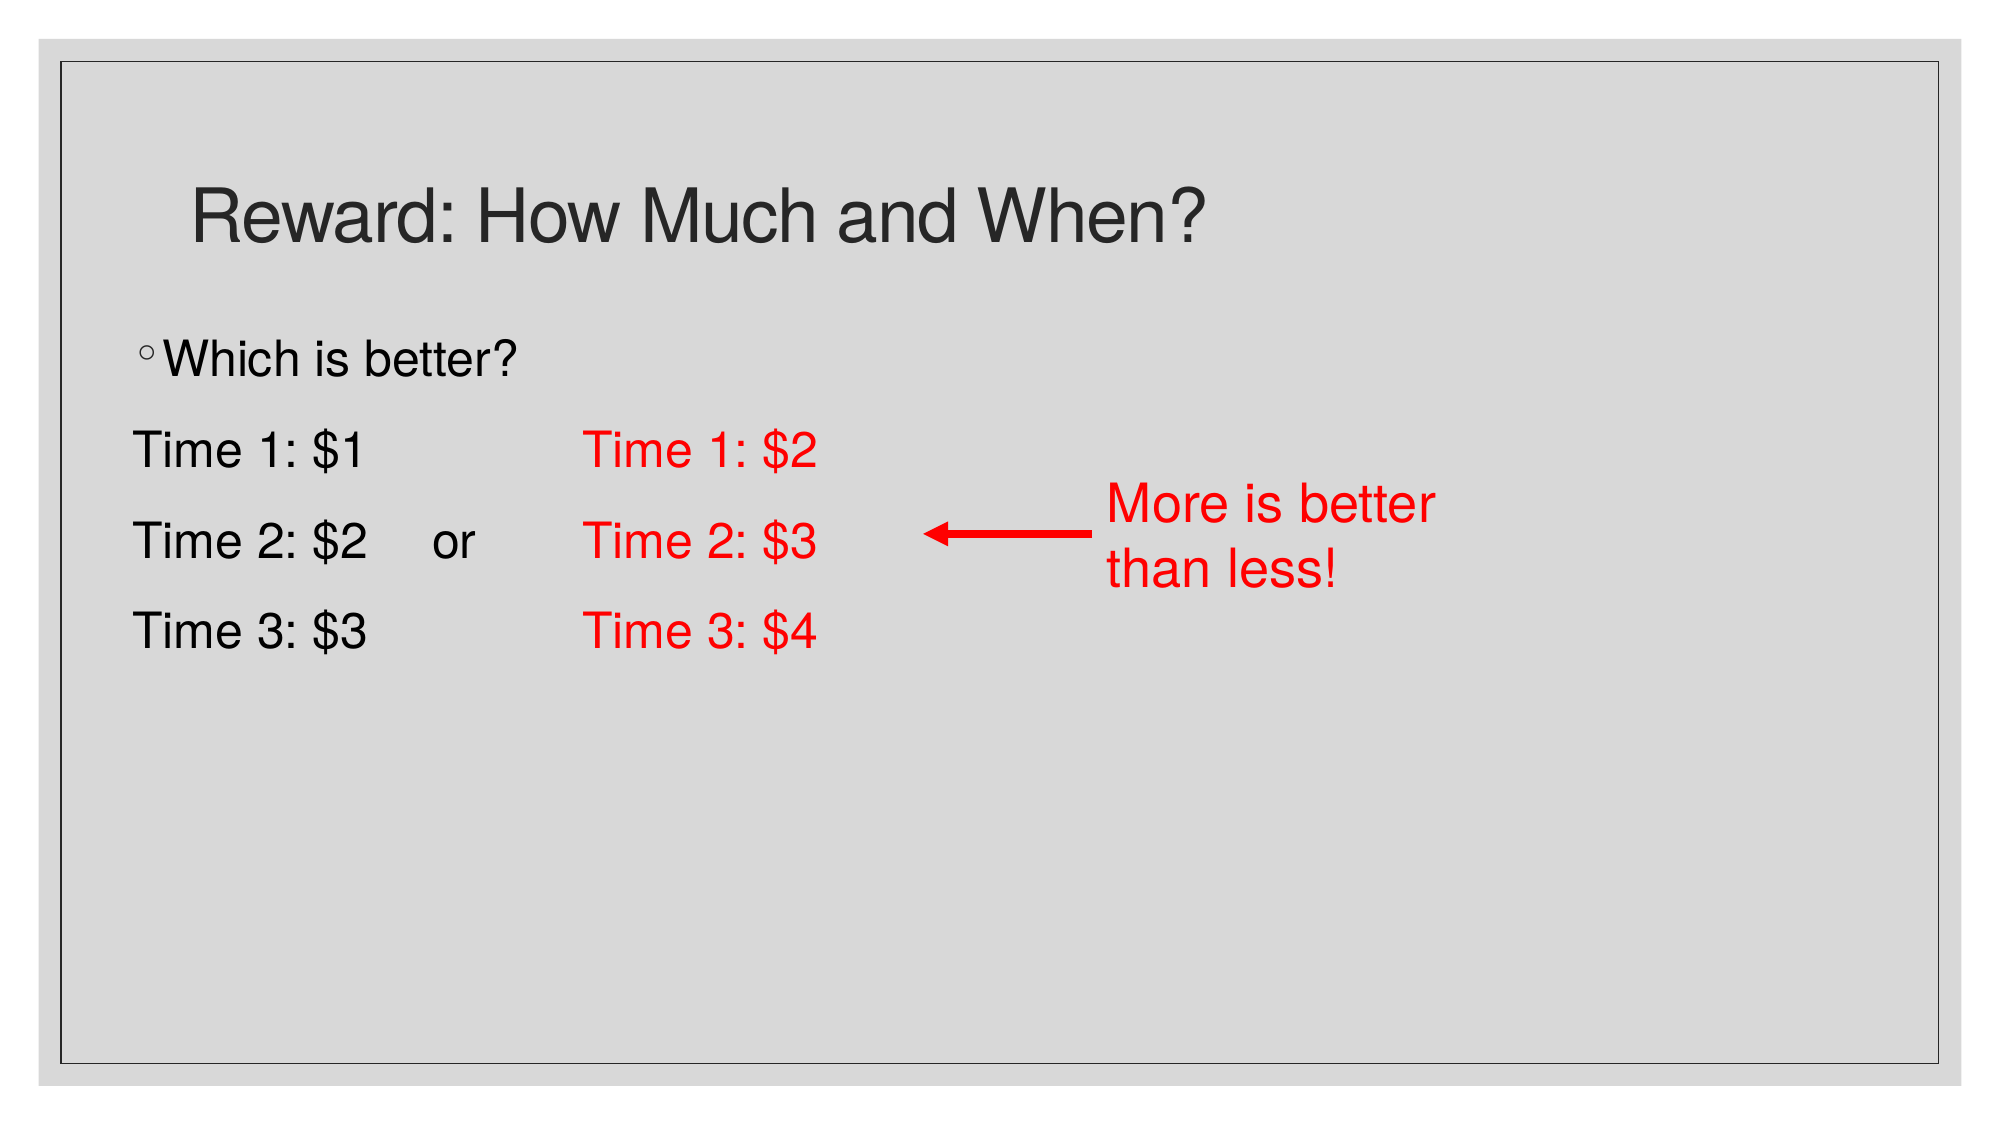

# Reward: How Much and When?
Which is better?
Time 1: $1		Time 1: $2
Time 2: $2	or	Time 2: $3
Time 3: $3		Time 3: $4

More is better than less!